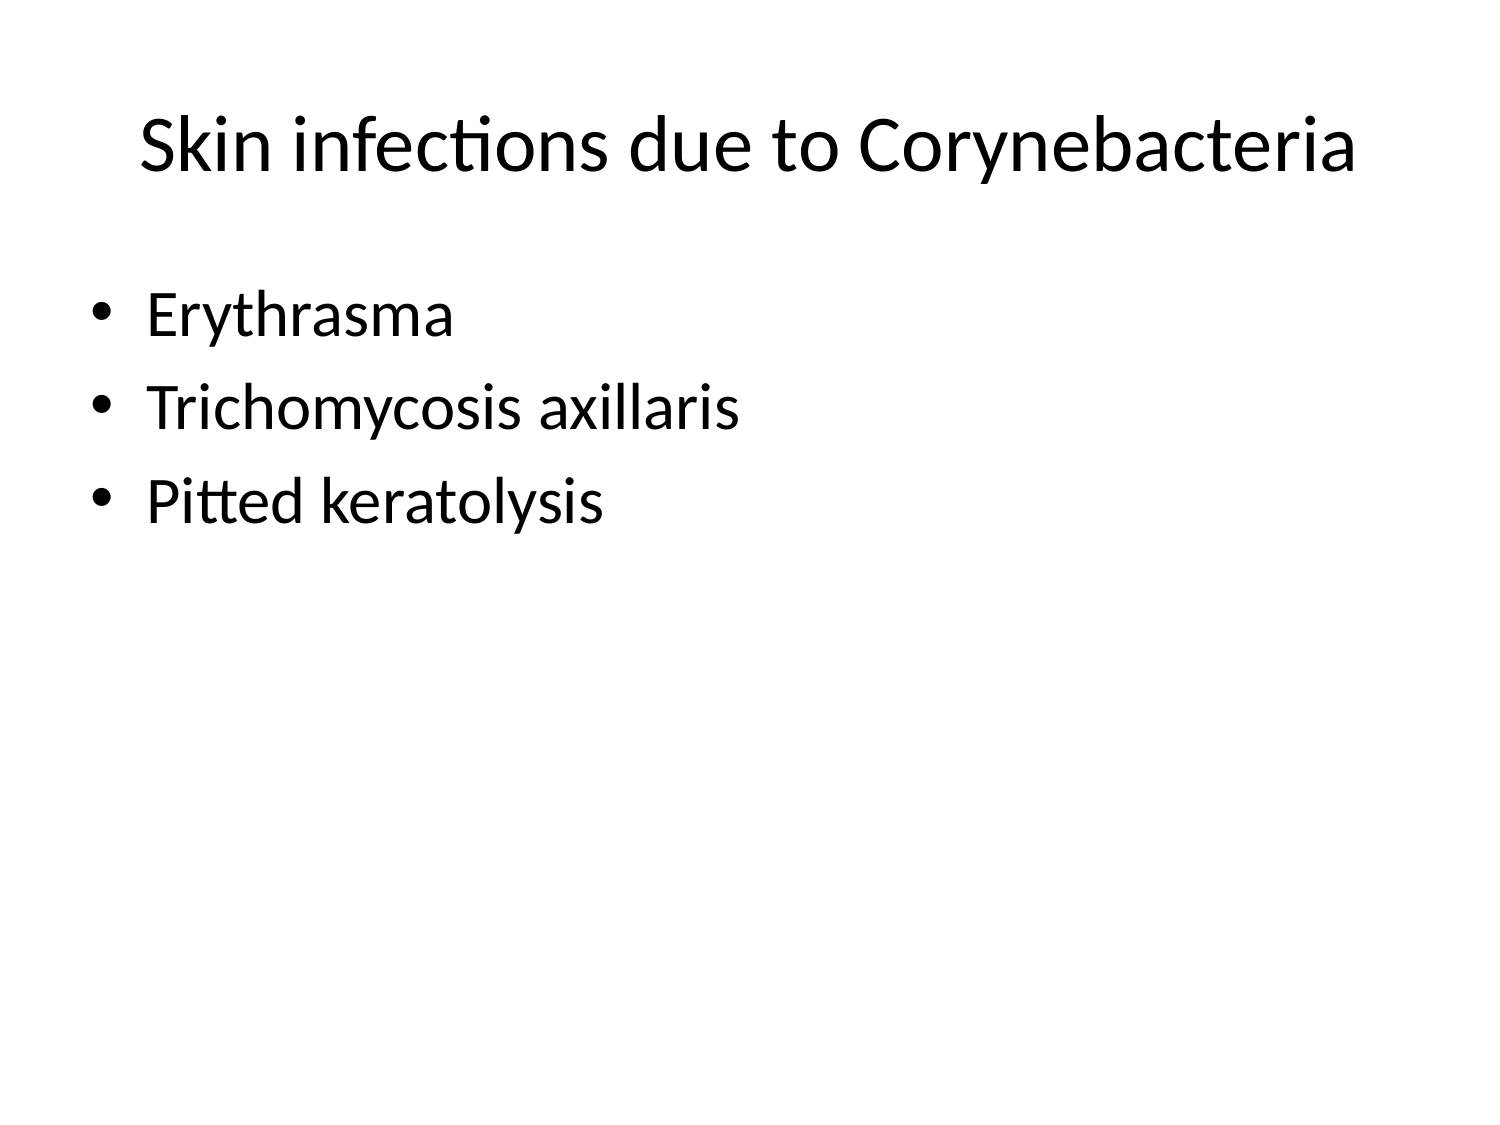

# Skin infections due to Corynebacteria
Erythrasma
Trichomycosis axillaris
Pitted keratolysis